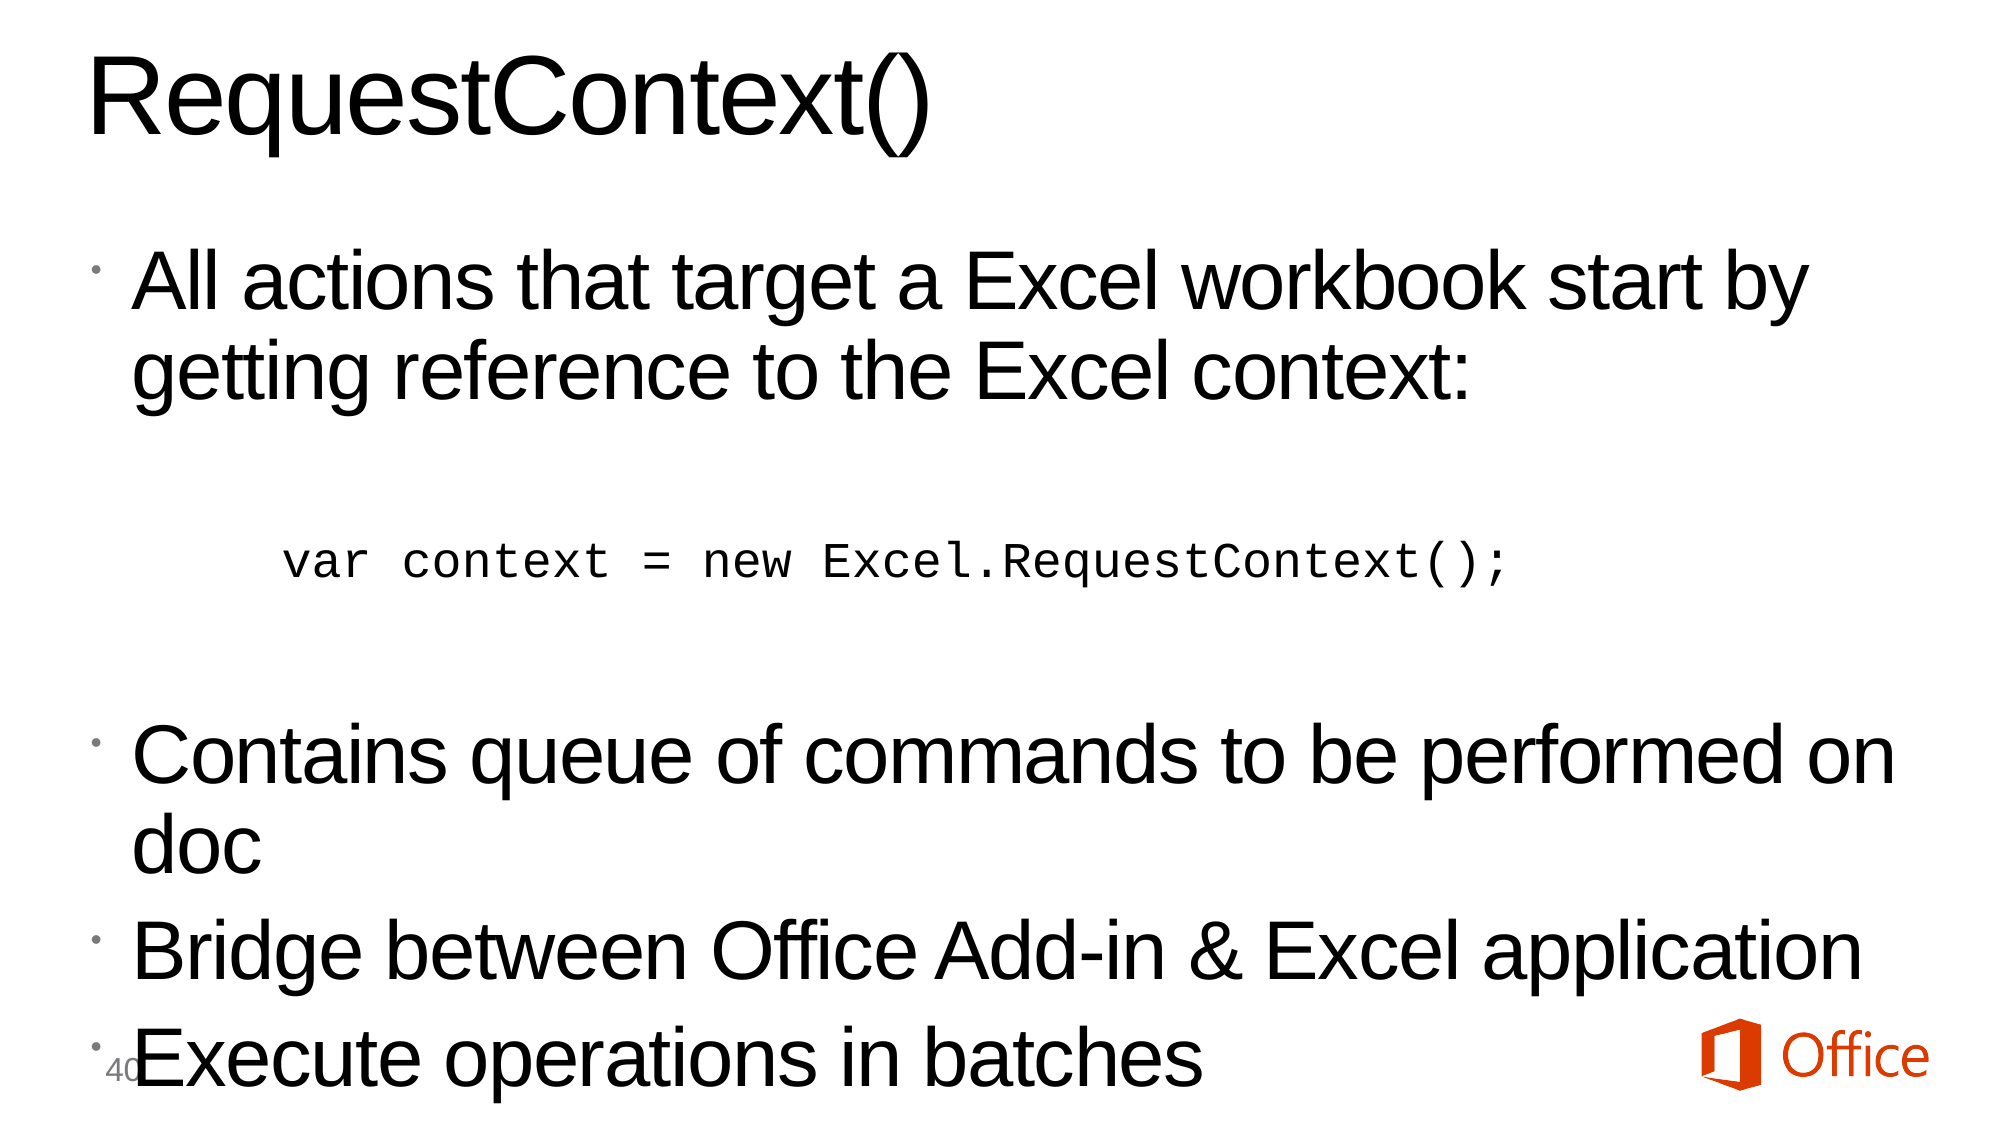

# RequestContext()
All actions that target a Excel workbook start by getting reference to the Excel context:

	var context = new Excel.RequestContext();

Contains queue of commands to be performed on doc
Bridge between Office Add-in & Excel application
Execute operations in batches
40